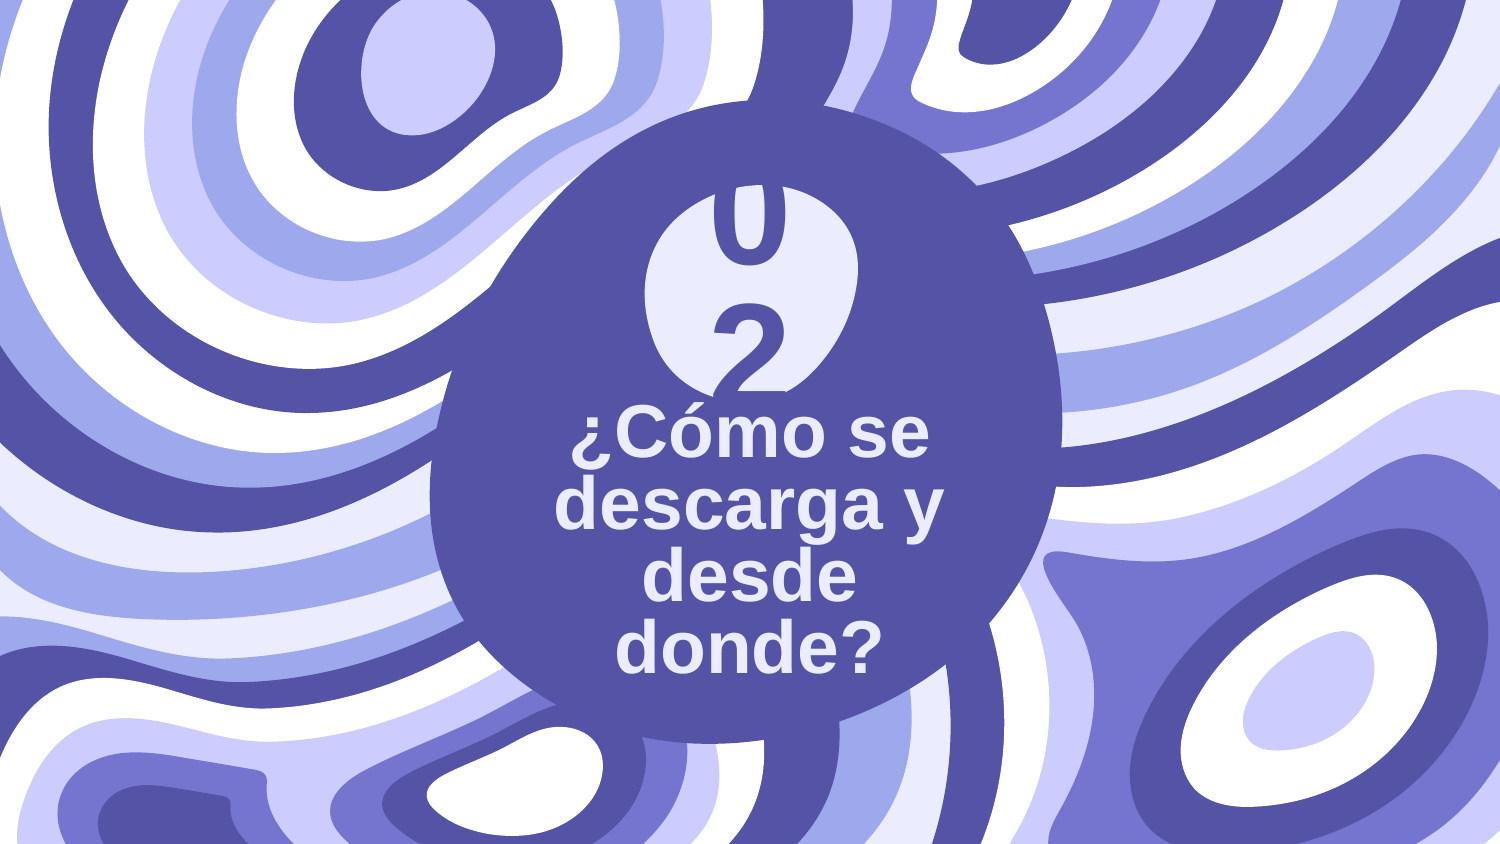

02
# ¿Cómo se descarga y desde donde?